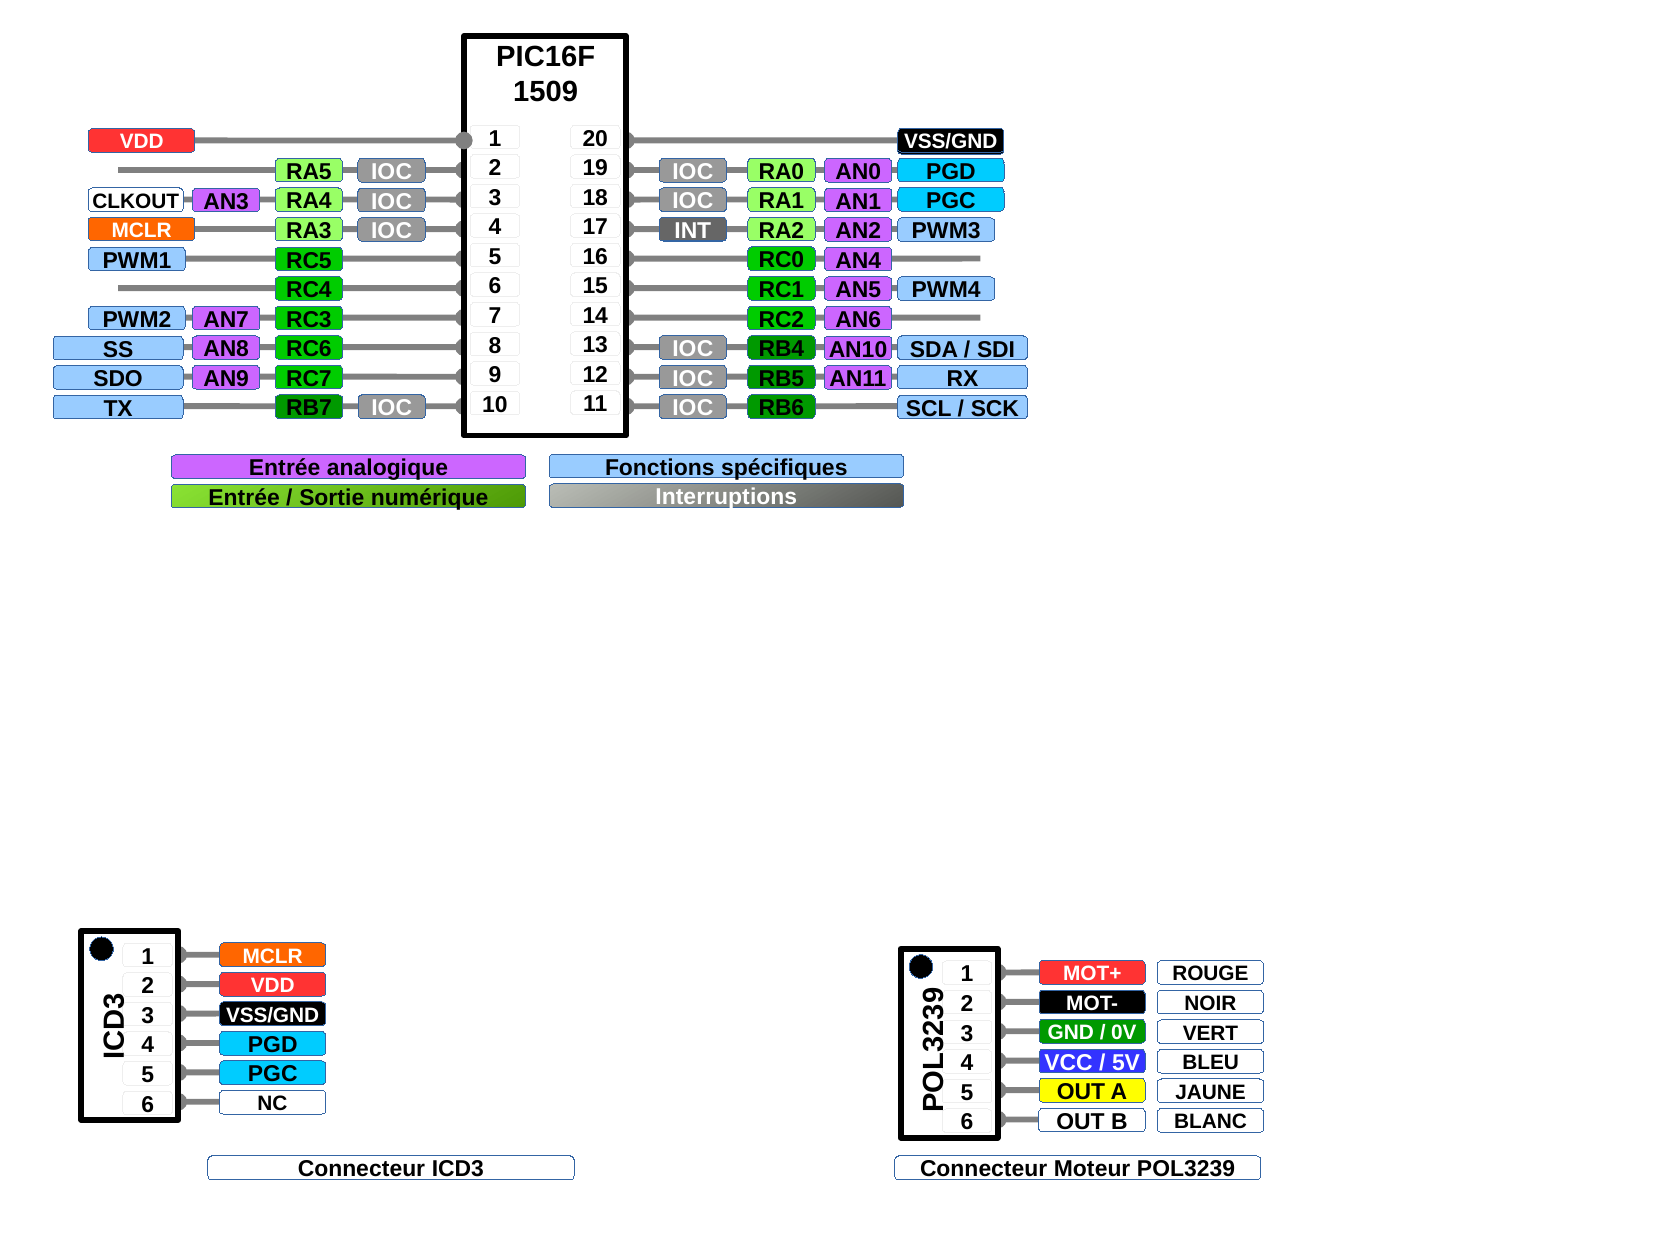

PIC16F
1509

1
20
VSS/GND
VDD
VSS/GND

2
19
RA0
PGD
RA5
IOC
IOC
AN0

3
18
PGC
RA1
CLKOUT
IOC
RA4
IOC
AN1
AN3

17
4
MCLR
RA2
RA3
INT
INT
IOC
IOC
AN2
PWM3

5
16
RC0
RC5
PWM1
PWM1
AN4

6
15
RC1
RC4
PWM4
AN5

14
7
RC2
RC3
PWM2
AN7
AN6

13
8
IOC
RB4
RC6
AN8
SDA / SDI
AN10
SS

12
9
IOC
RB5
RC7
RX
AN9
AN11
SDO

11
10
IOC
RB6
RB7
IOC
SCL / SCK
TX

Fonctions spécifiques
Entrée analogique
Interruptions
Entrée / Sortie numérique

MCLR
1

MOT+
ROUGE
1
VDD

2

MOT-
NOIR
2
VSS/GND

ICD3
3

GND / 0V
VERT
3
POL3239

PGD
4

VCC / 5V
BLEU
4

PGC
5

OUT A
JAUNE
5

NC
6

OUT B
BLANC
6

Connecteur ICD3
Connecteur Moteur POL3239